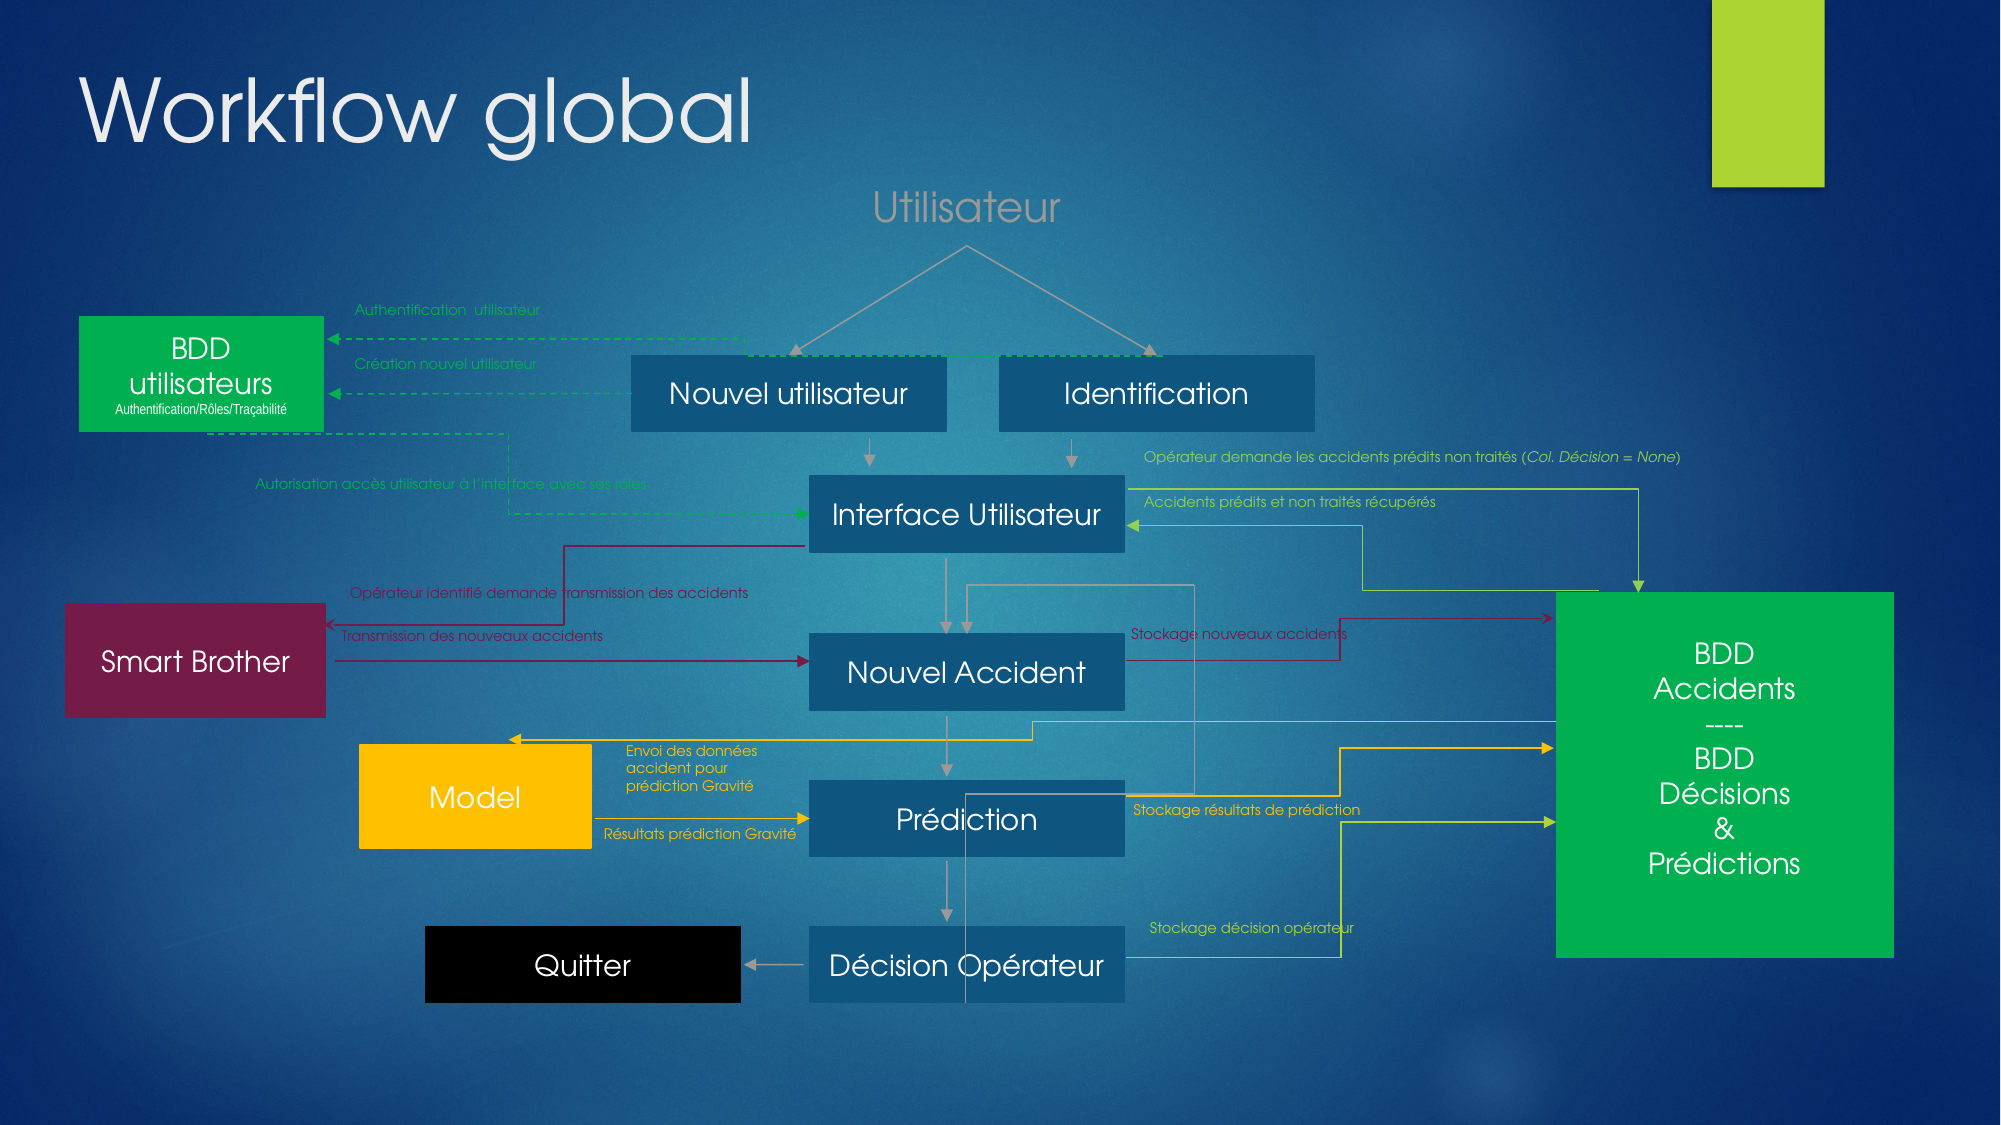

# Workflow global
Utilisateur
Authentification  utilisateur
BDD
utilisateurs
Authentification/Rôles/Traçabilité
Création nouvel utilisateur
Nouvel utilisateur
Identification
Opérateur demande les accidents prédits non traités (Col. Décision = None)
Autorisation accès utilisateur à l’interface avec ses rôles
Interface Utilisateur
Accidents prédits et non traités récupérés
Opérateur identifié demande transmission des accidents
BDD
Accidents
----
BDD
Décisions
&
Prédictions

Smart Brother
Stockage nouveaux accidents
Transmission des nouveaux accidents
Nouvel Accident
Envoi des données accident pour prédiction Gravité
Model
Prédiction
Stockage résultats de prédiction
Résultats prédiction Gravité
Stockage décision opérateur
Quitter
Décision Opérateur